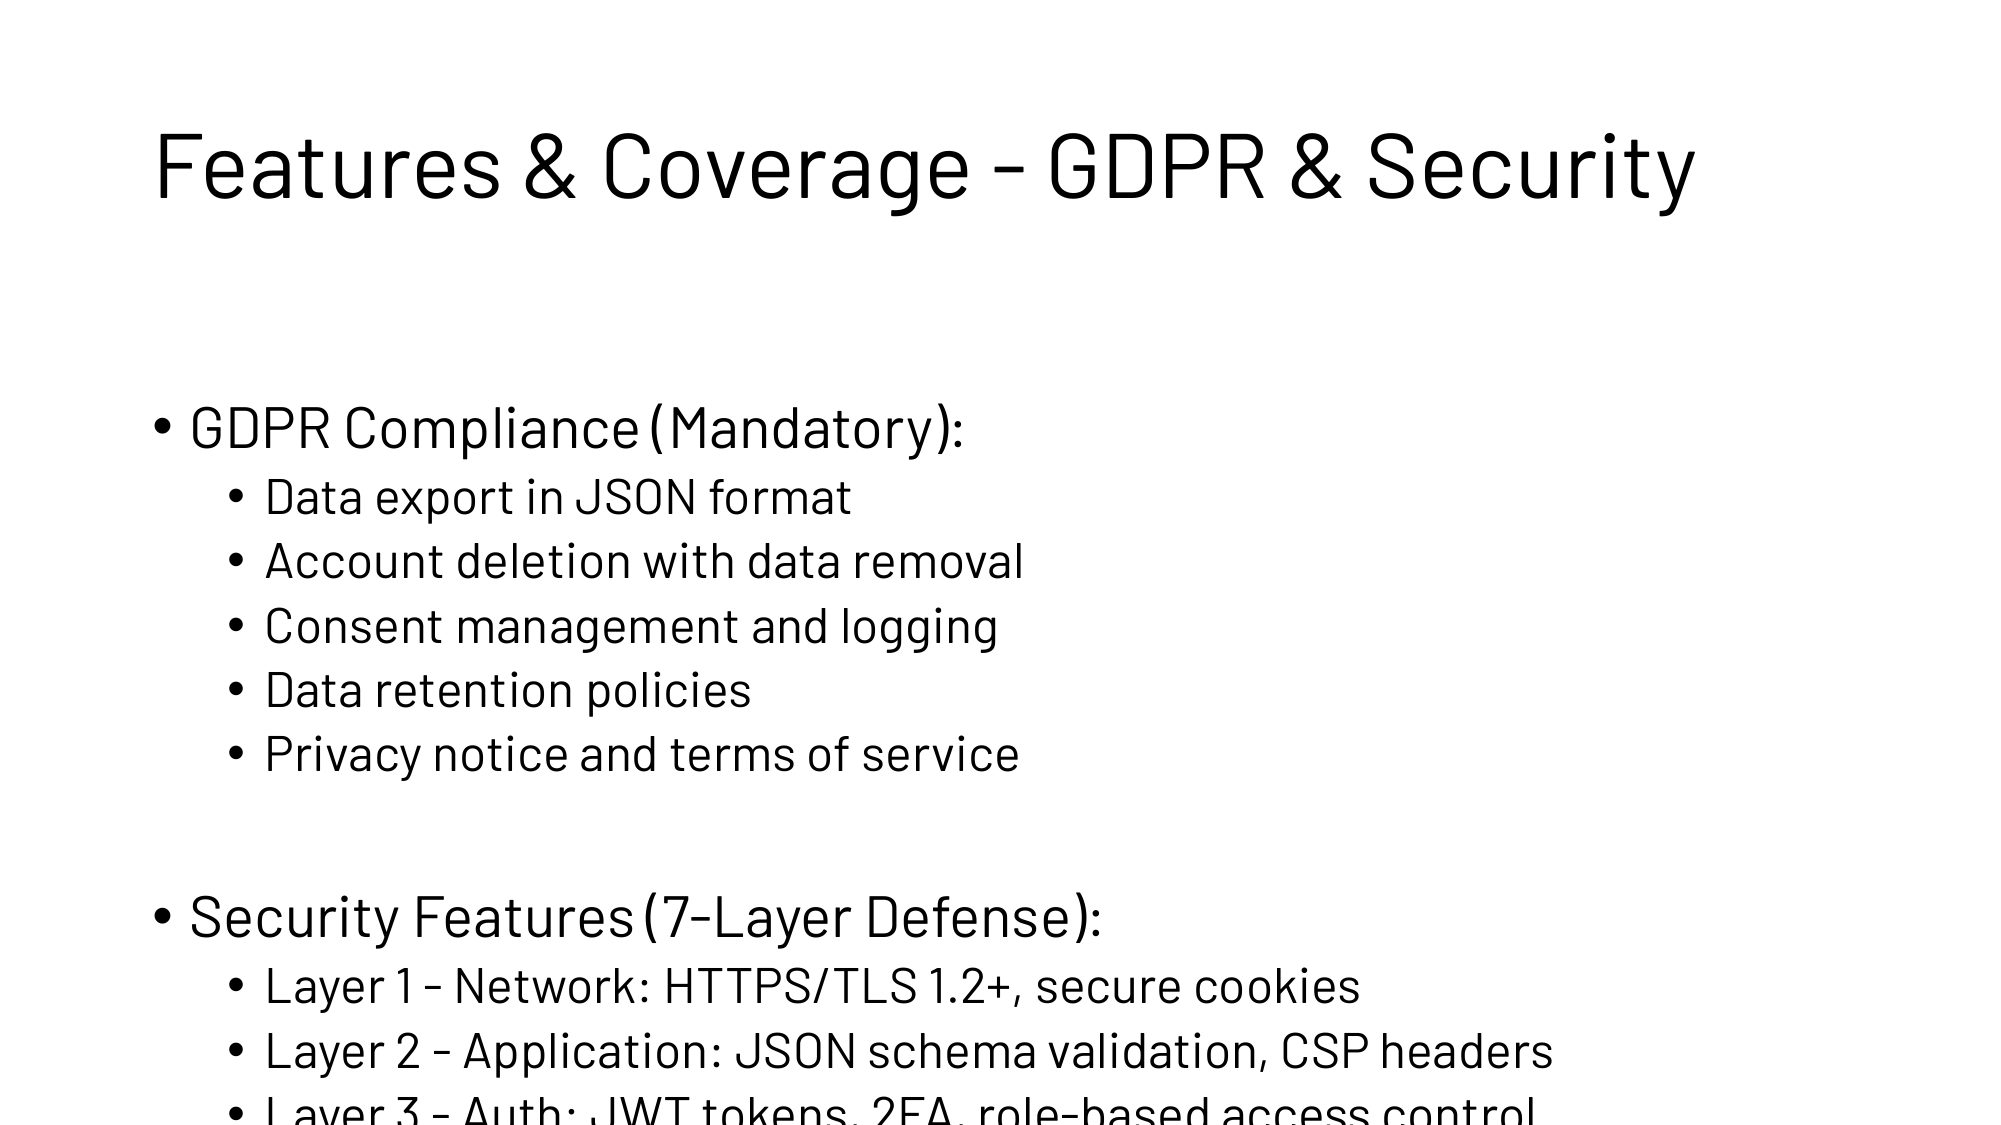

# Features & Coverage - GDPR & Security

GDPR Compliance (Mandatory):
Data export in JSON format
Account deletion with data removal
Consent management and logging
Data retention policies
Privacy notice and terms of service

Security Features (7-Layer Defense):
Layer 1 - Network: HTTPS/TLS 1.2+, secure cookies
Layer 2 - Application: JSON schema validation, CSP headers
Layer 3 - Auth: JWT tokens, 2FA, role-based access control
Layer 4 - Data: Bcrypt hashing, field-level encryption
Layer 5 - Secrets: Vault integration, key rotation
Layer 6 - WAF: ModSecurity with OWASP CRS rules
Layer 7 - Monitoring: Audit logs, intrusion detection

Data Protection:
SQL injection prevention via parameterized queries
XSS prevention via Content-Security-Policy
CSRF protection via SameSite cookies